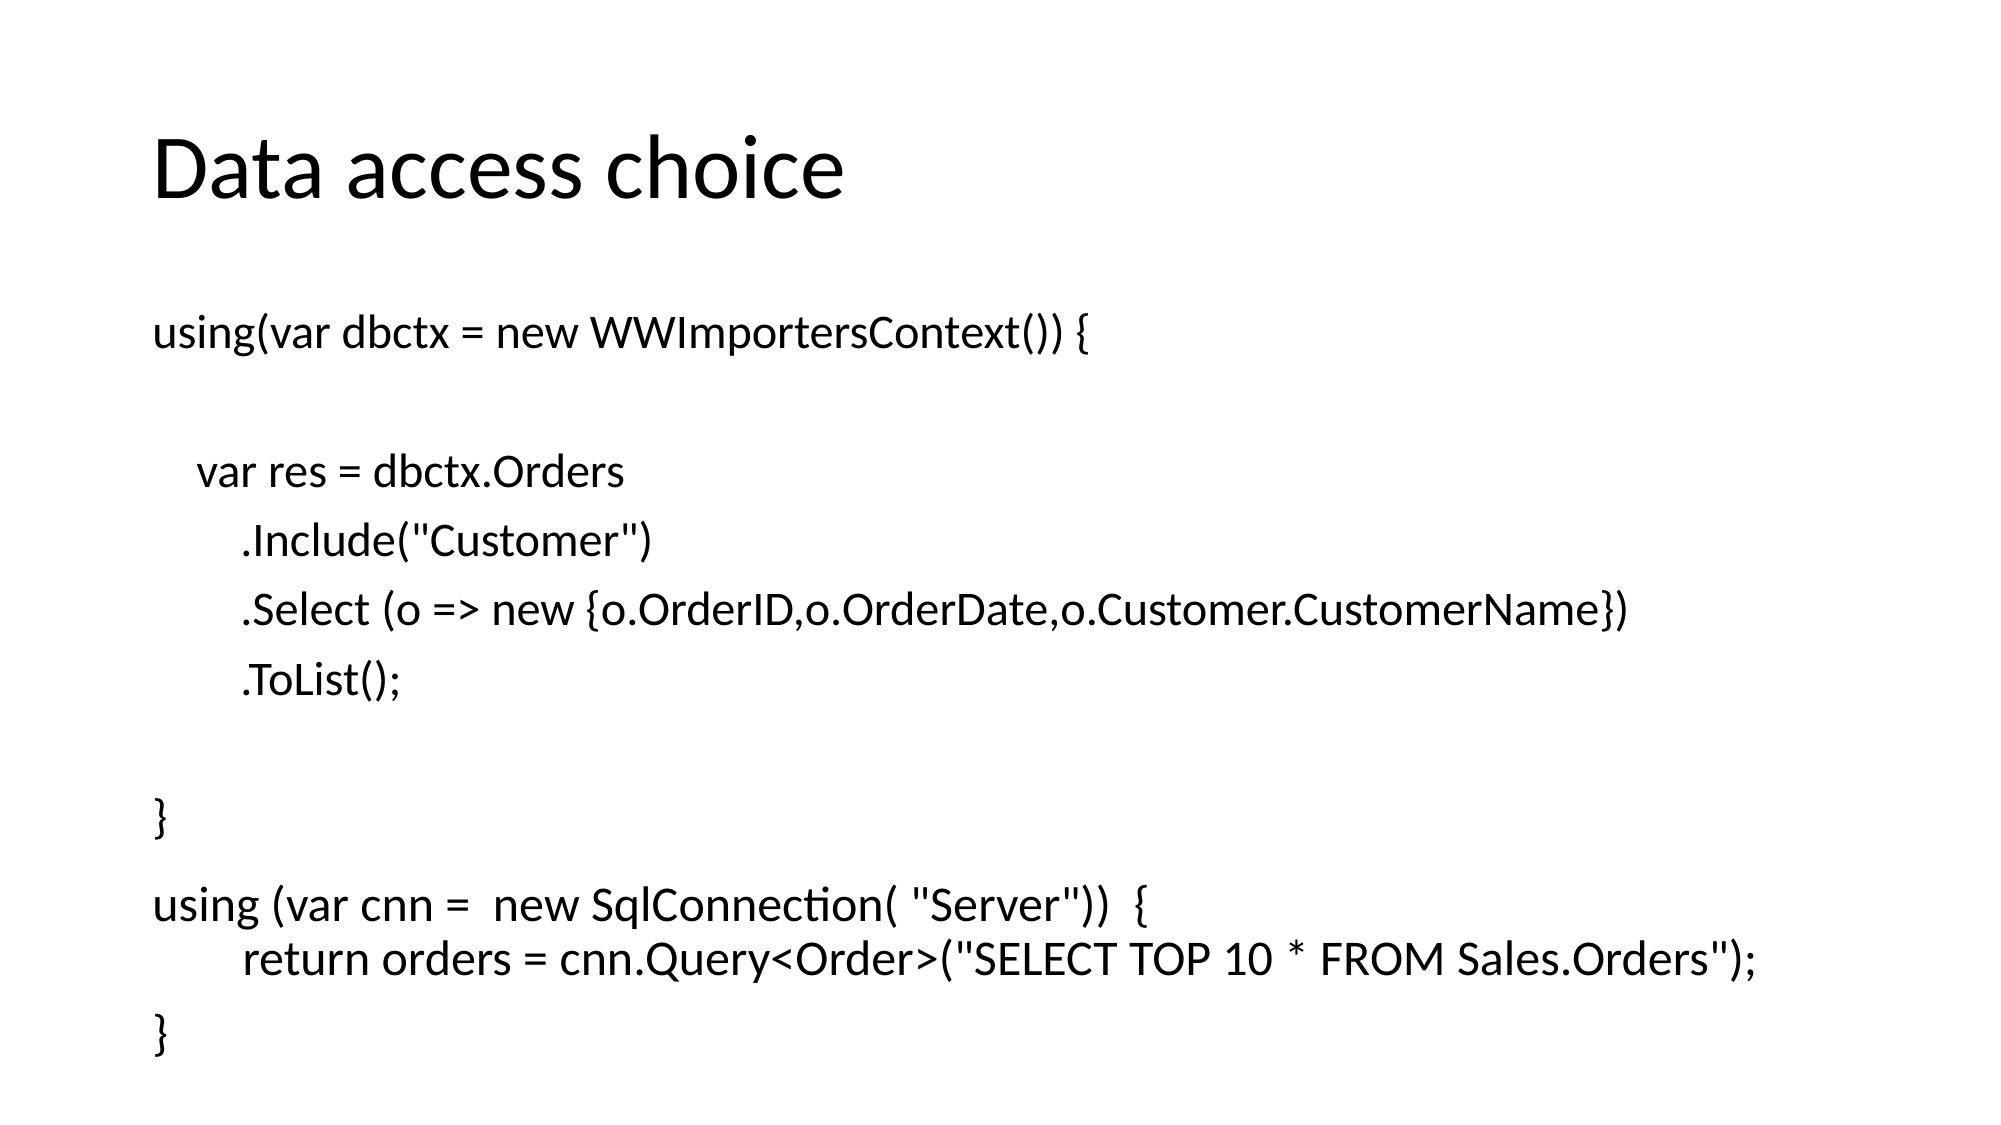

# Data access choice
using(var dbctx = new WWImportersContext()) {

    var res = dbctx.Orders
        .Include("Customer")
        .Select (o => new {o.OrderID,o.OrderDate,o.Customer.CustomerName})
        .ToList();

}
using (var cnn =  new SqlConnection( "Server"))  { 
        return orders = cnn.Query<Order>("SELECT TOP 10 * FROM Sales.Orders");
}